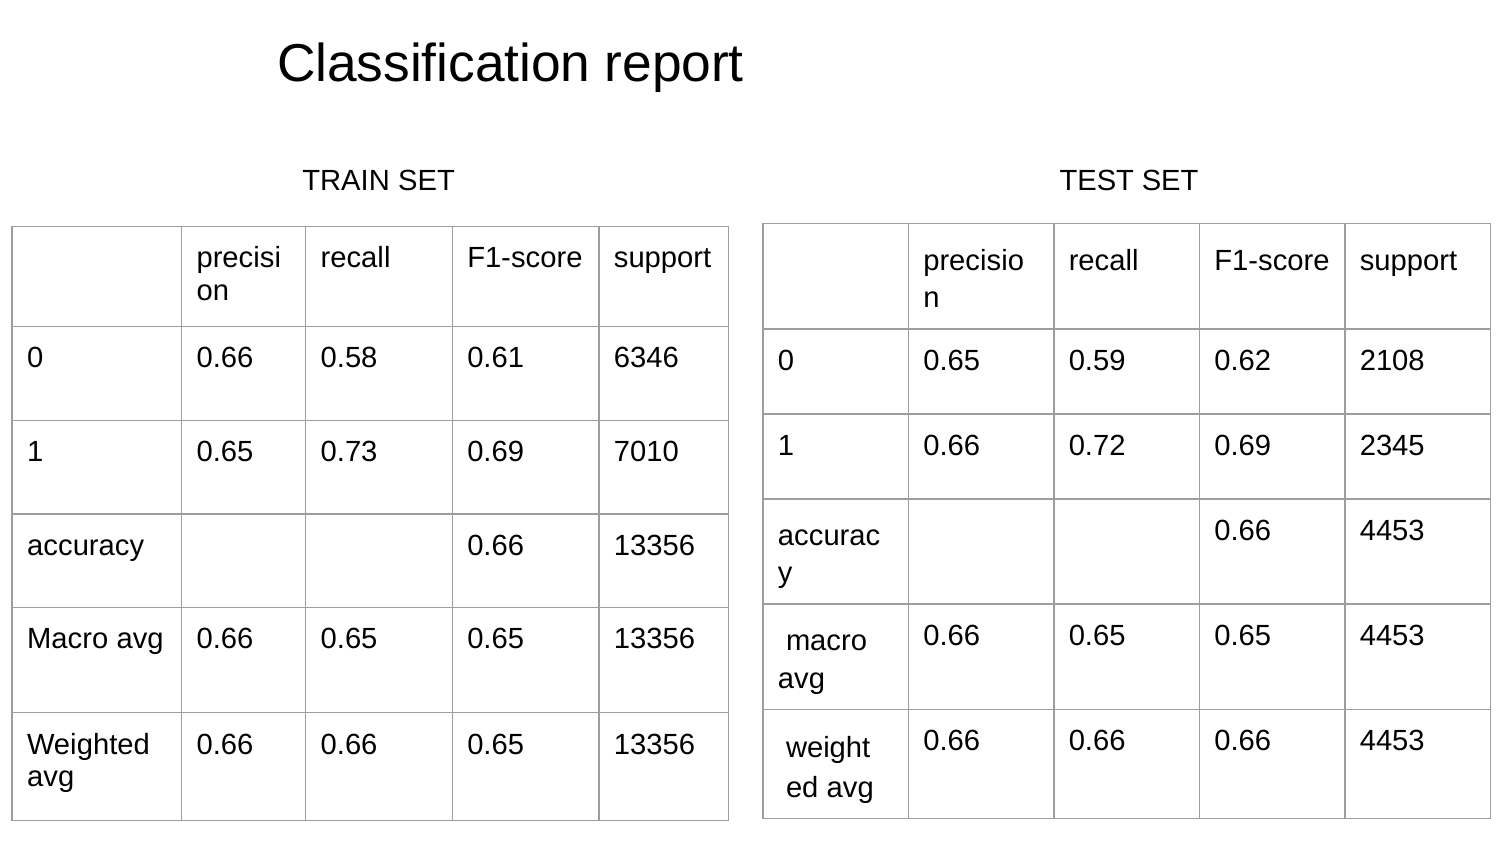

# Classification report

TRAIN SET
TEST SET
|  | precision | recall | F1-score | support |
| --- | --- | --- | --- | --- |
| 0 | 0.65 | 0.59 | 0.62 | 2108 |
| 1 | 0.66 | 0.72 | 0.69 | 2345 |
| accuracy |  |  | 0.66 | 4453 |
| macro avg | 0.66 | 0.65 | 0.65 | 4453 |
| weighted avg | 0.66 | 0.66 | 0.66 | 4453 |
|  | precision | recall | F1-score | support |
| --- | --- | --- | --- | --- |
| 0 | 0.66 | 0.58 | 0.61 | 6346 |
| 1 | 0.65 | 0.73 | 0.69 | 7010 |
| accuracy |  |  | 0.66 | 13356 |
| Macro avg | 0.66 | 0.65 | 0.65 | 13356 |
| Weighted avg | 0.66 | 0.66 | 0.65 | 13356 |